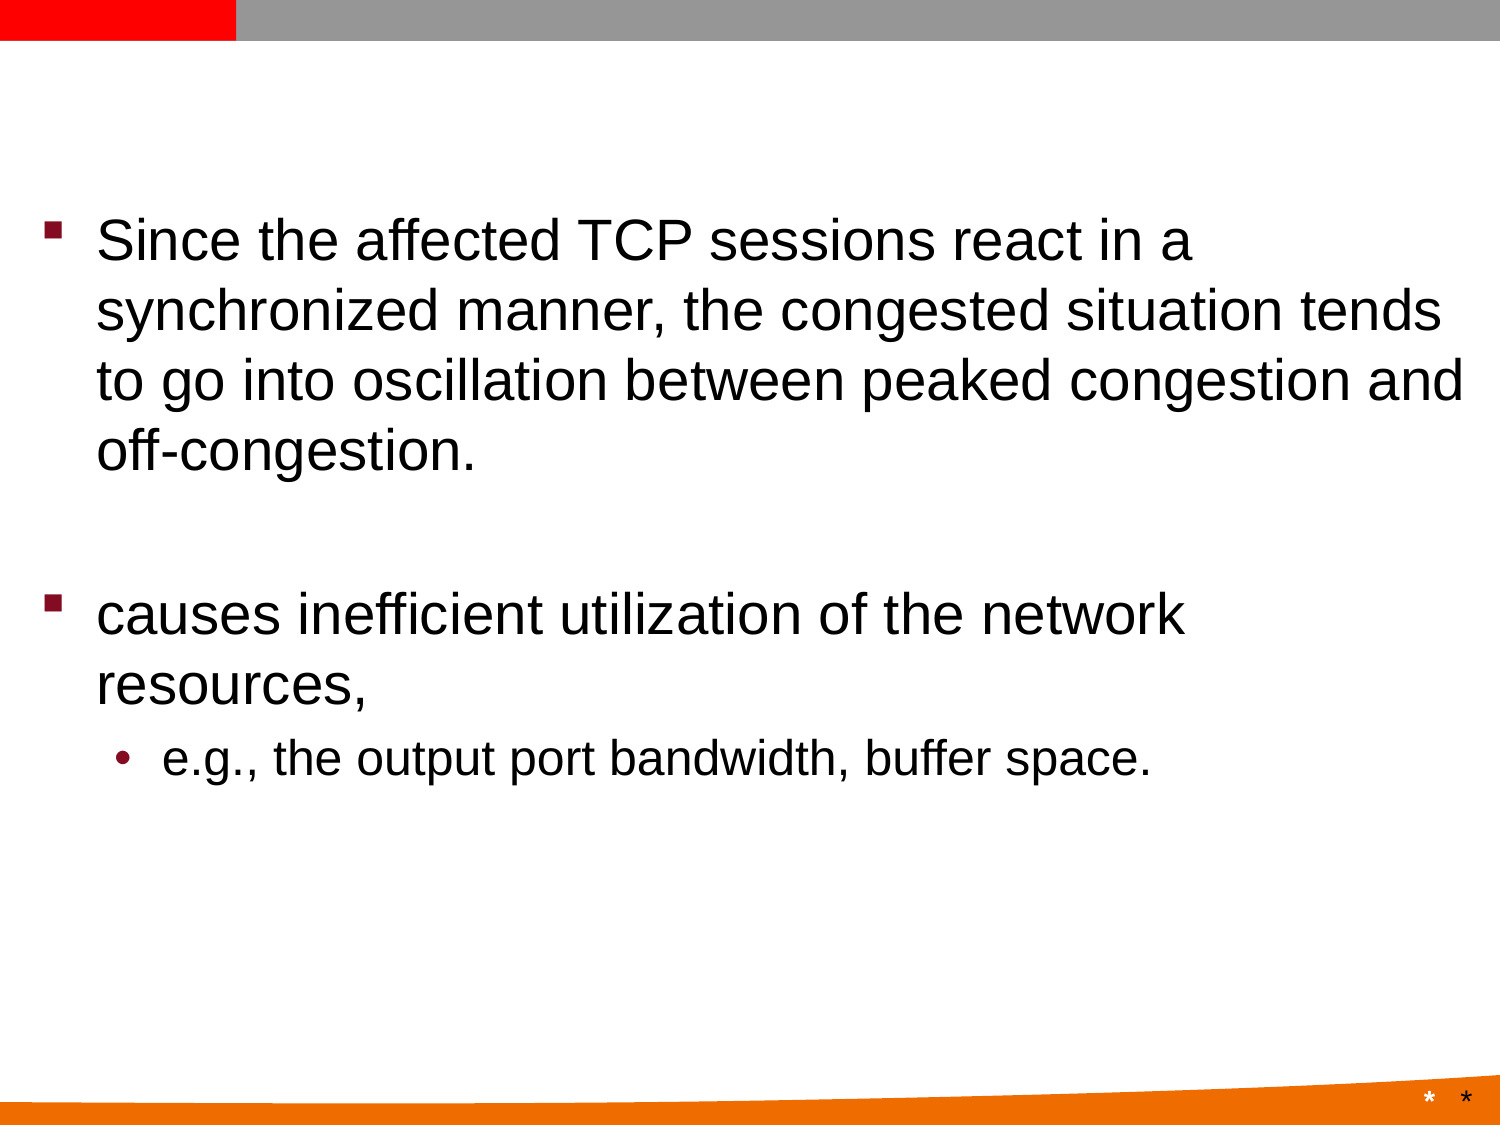

#
Since the affected TCP sessions react in a synchronized manner, the congested situation tends to go into oscillation between peaked congestion and off-congestion.

causes inefficient utilization of the network resources,
e.g., the output port bandwidth, buffer space.

*